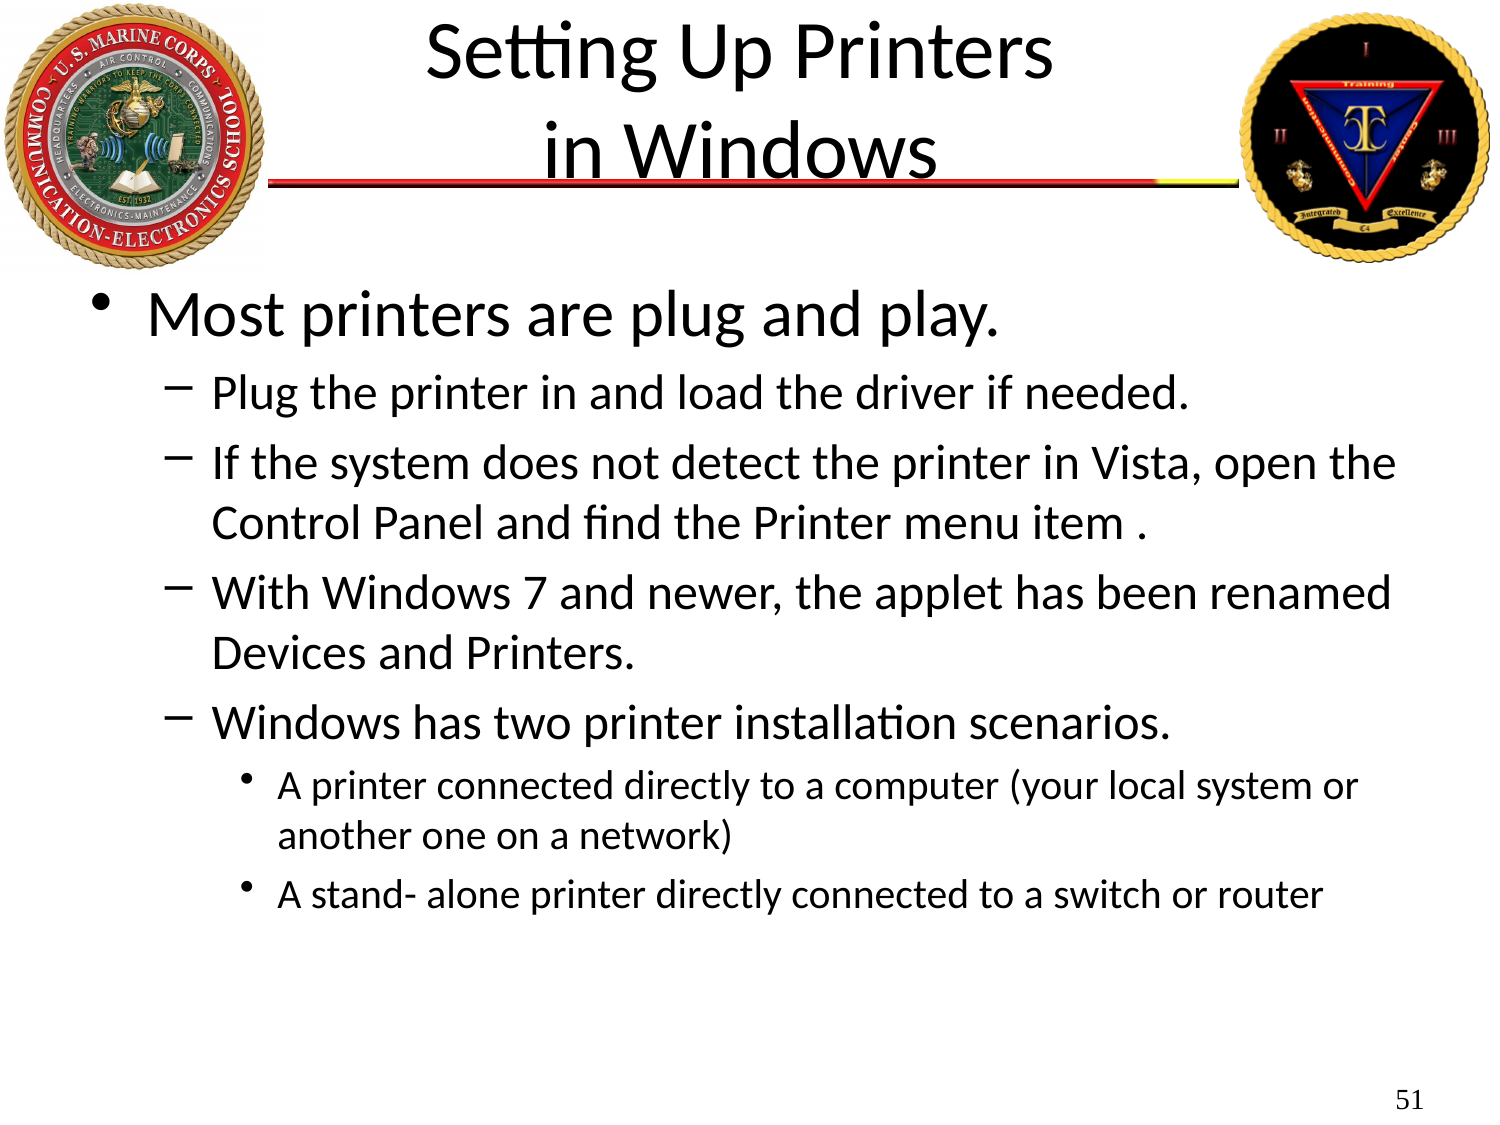

# Setting Up Printers in Windows
Most printers are plug and play.
Plug the printer in and load the driver if needed.
If the system does not detect the printer in Vista, open the Control Panel and find the Printer menu item .
With Windows 7 and newer, the applet has been renamed Devices and Printers.
Windows has two printer installation scenarios.
A printer connected directly to a computer (your local system or another one on a network)
A stand- alone printer directly connected to a switch or router